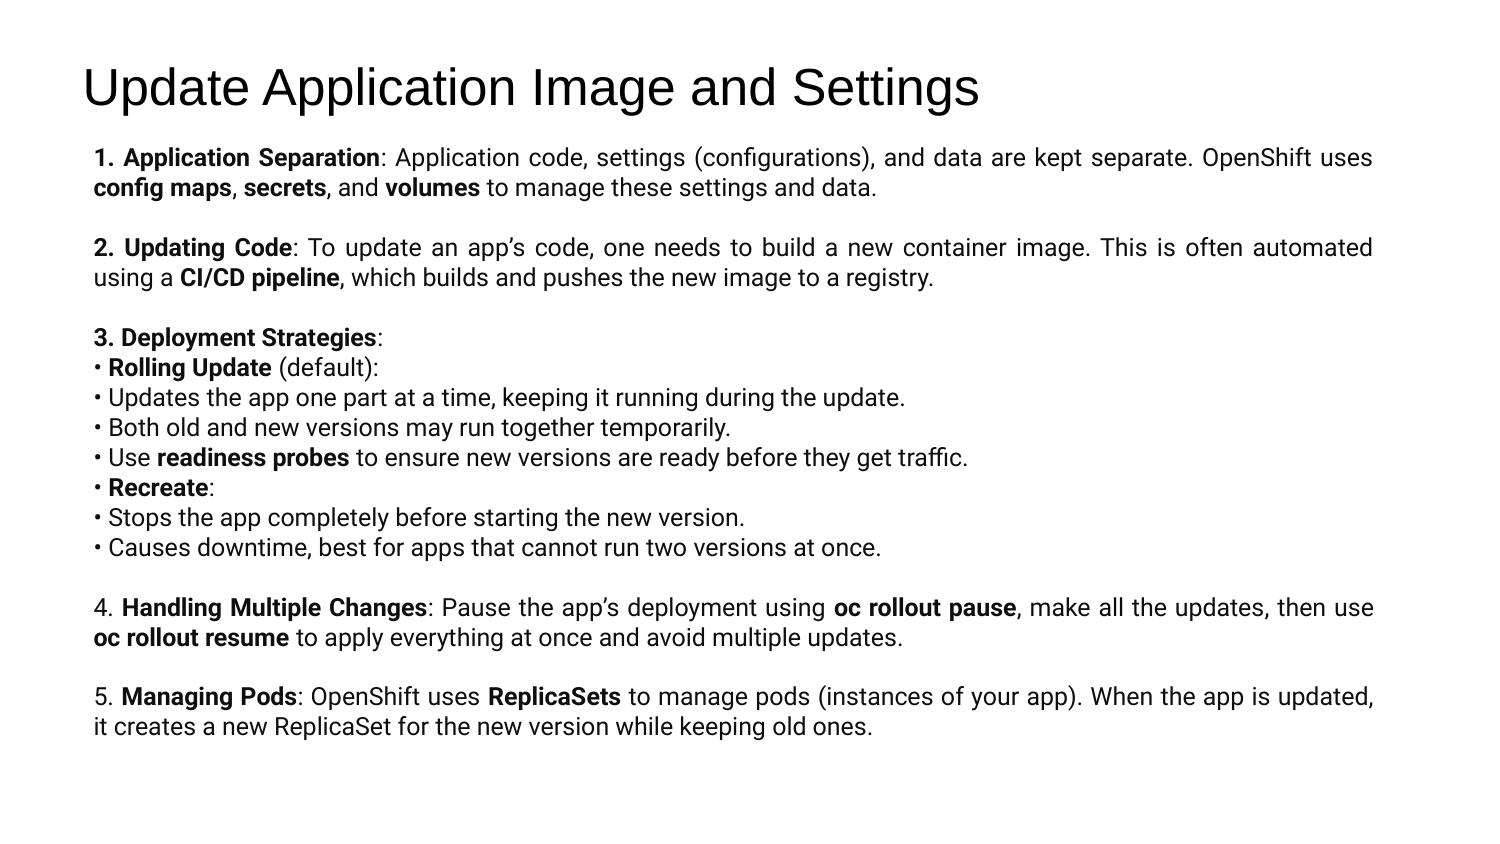

# Update Application Image and Settings
1. Application Separation: Application code, settings (configurations), and data are kept separate. OpenShift uses config maps, secrets, and volumes to manage these settings and data.

2. Updating Code: To update an app’s code, one needs to build a new container image. This is often automated using a CI/CD pipeline, which builds and pushes the new image to a registry.

3. Deployment Strategies:
• Rolling Update (default):
• Updates the app one part at a time, keeping it running during the update.
• Both old and new versions may run together temporarily.
• Use readiness probes to ensure new versions are ready before they get traffic.
• Recreate:
• Stops the app completely before starting the new version.
• Causes downtime, best for apps that cannot run two versions at once.

4. Handling Multiple Changes: Pause the app’s deployment using oc rollout pause, make all the updates, then use oc rollout resume to apply everything at once and avoid multiple updates.

5. Managing Pods: OpenShift uses ReplicaSets to manage pods (instances of your app). When the app is updated, it creates a new ReplicaSet for the new version while keeping old ones.